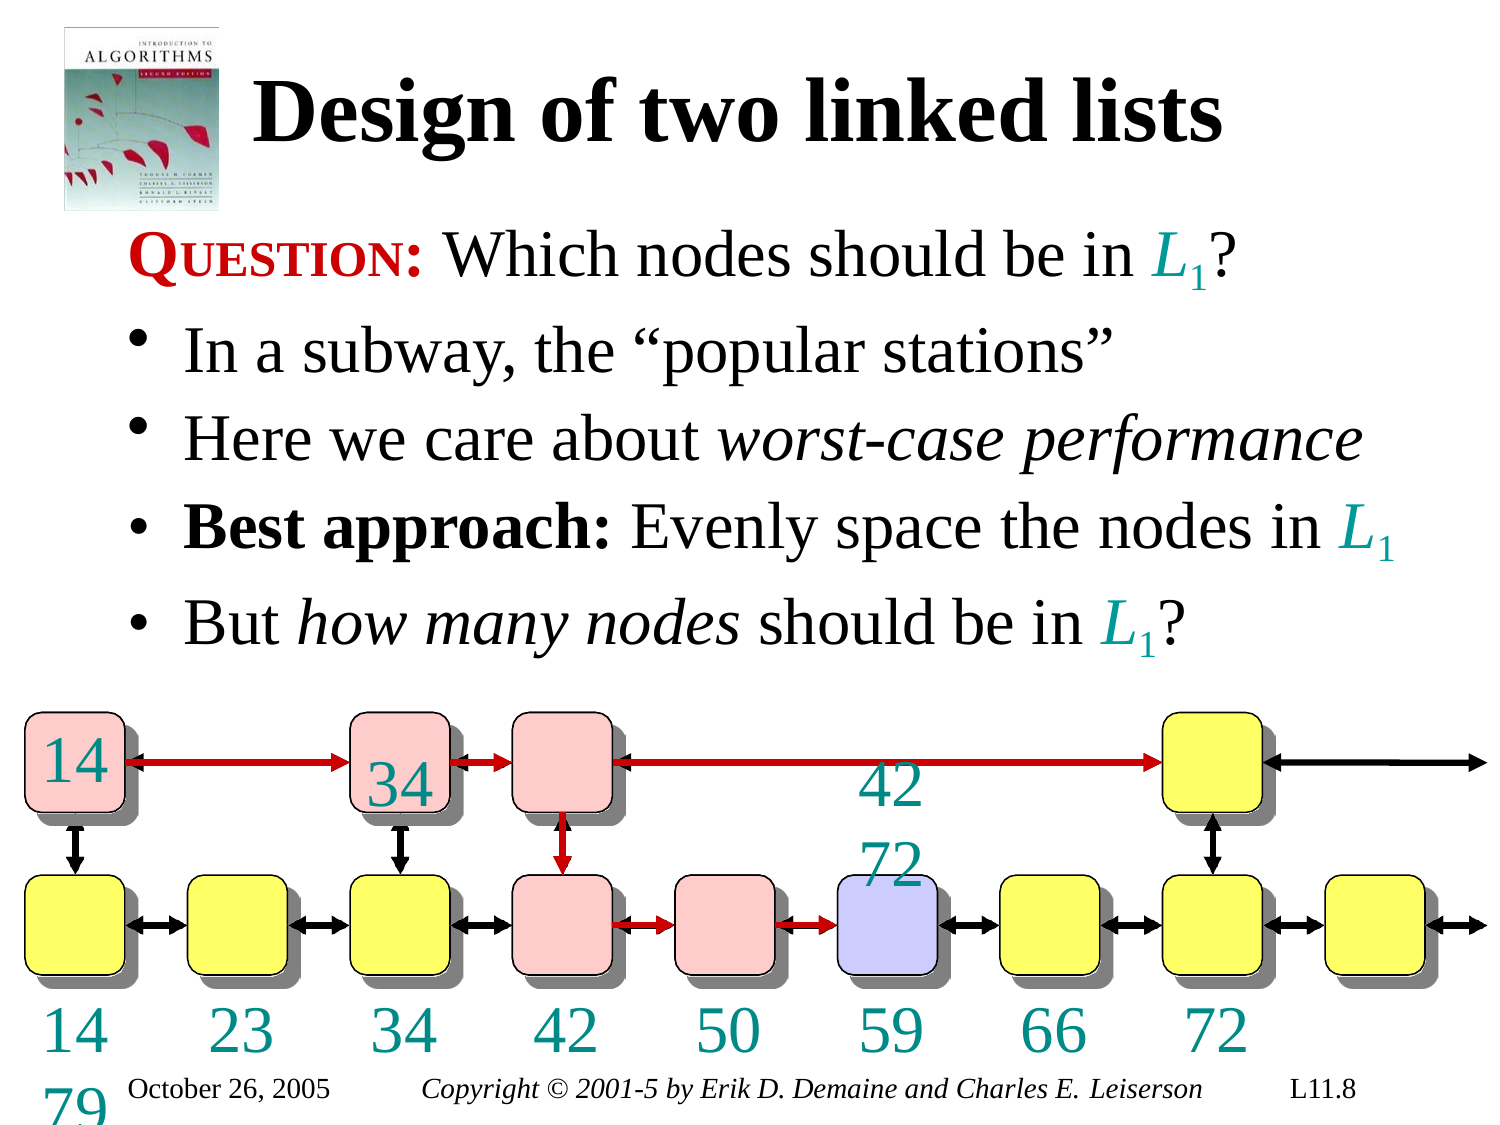

# Design of two linked lists
QUESTION: Which nodes should be in L1?
In a subway, the “popular stations”
Here we care about worst-case performance
Best approach: Evenly space the nodes in L1
But how many nodes should be in L1?
34	42	72

14	23	34	42	50	59	66	72	79

14

October 26, 2005
Copyright © 2001-5 by Erik D. Demaine and Charles E. Leiserson
L11.8